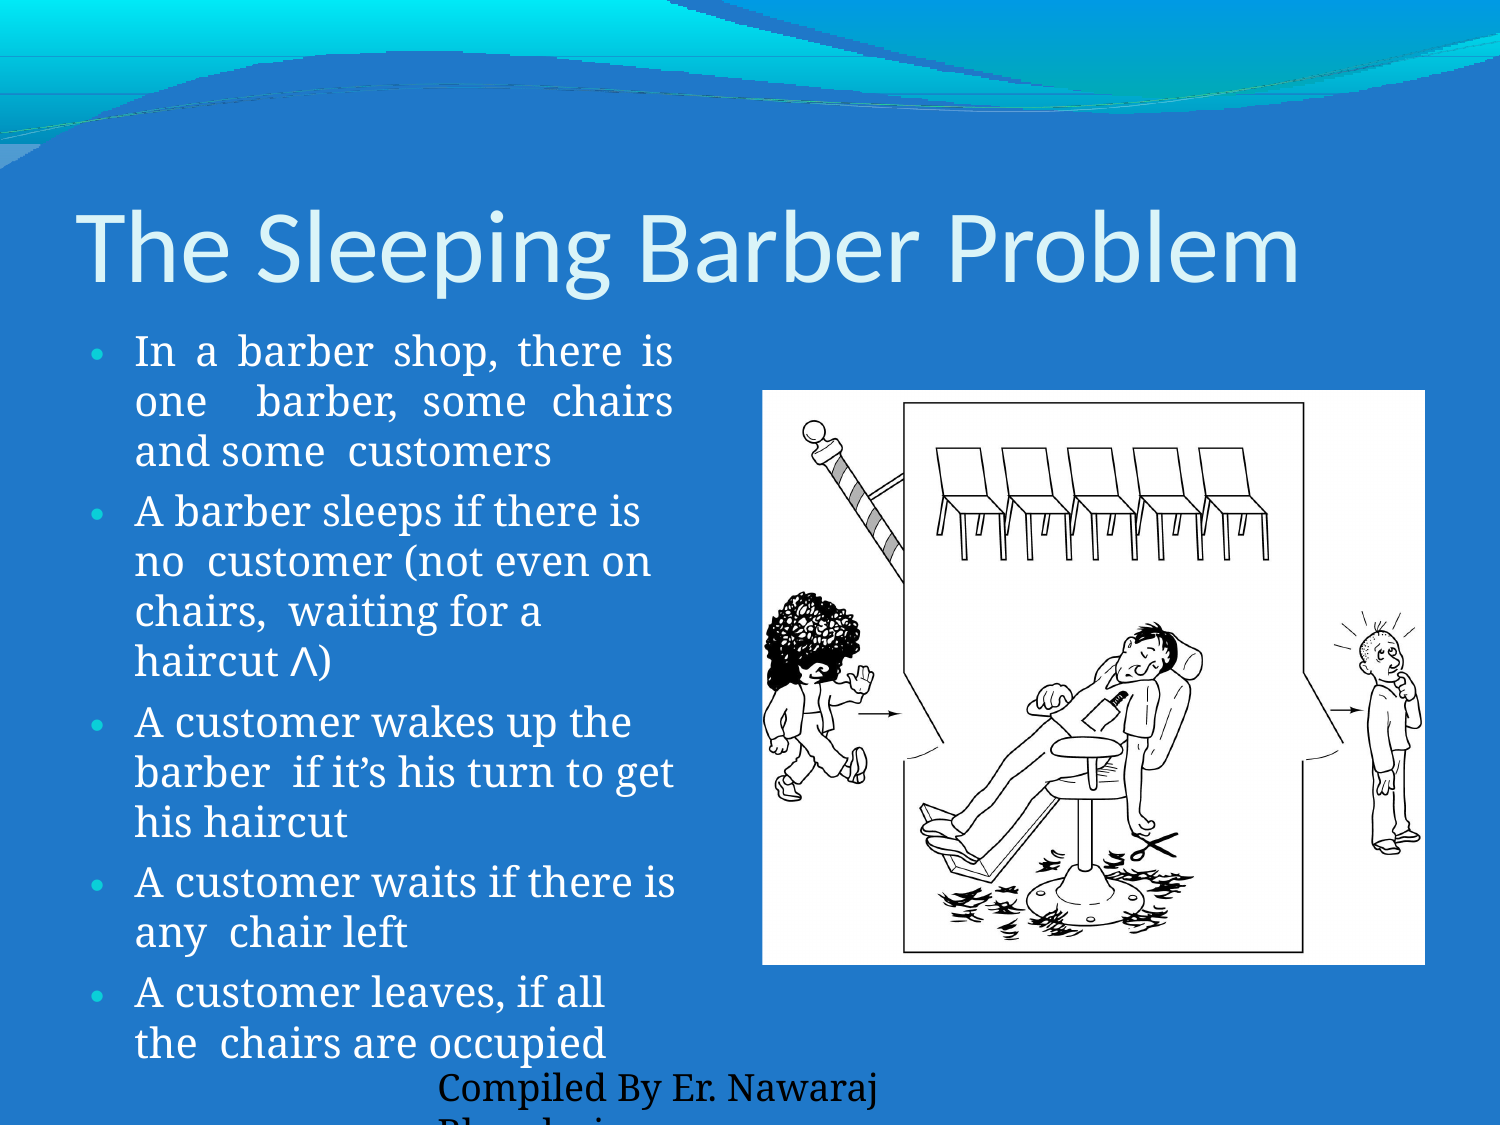

# The Sleeping Barber Problem
In a barber shop, there is one  barber, some chairs and some  customers
A barber sleeps if there is no  customer (not even on chairs,  waiting for a haircut Λ)
A customer wakes up the barber  if it’s his turn to get his haircut
A customer waits if there is any  chair left
A customer leaves, if all the  chairs are occupied

Compiled By Er. Nawaraj Bhandari